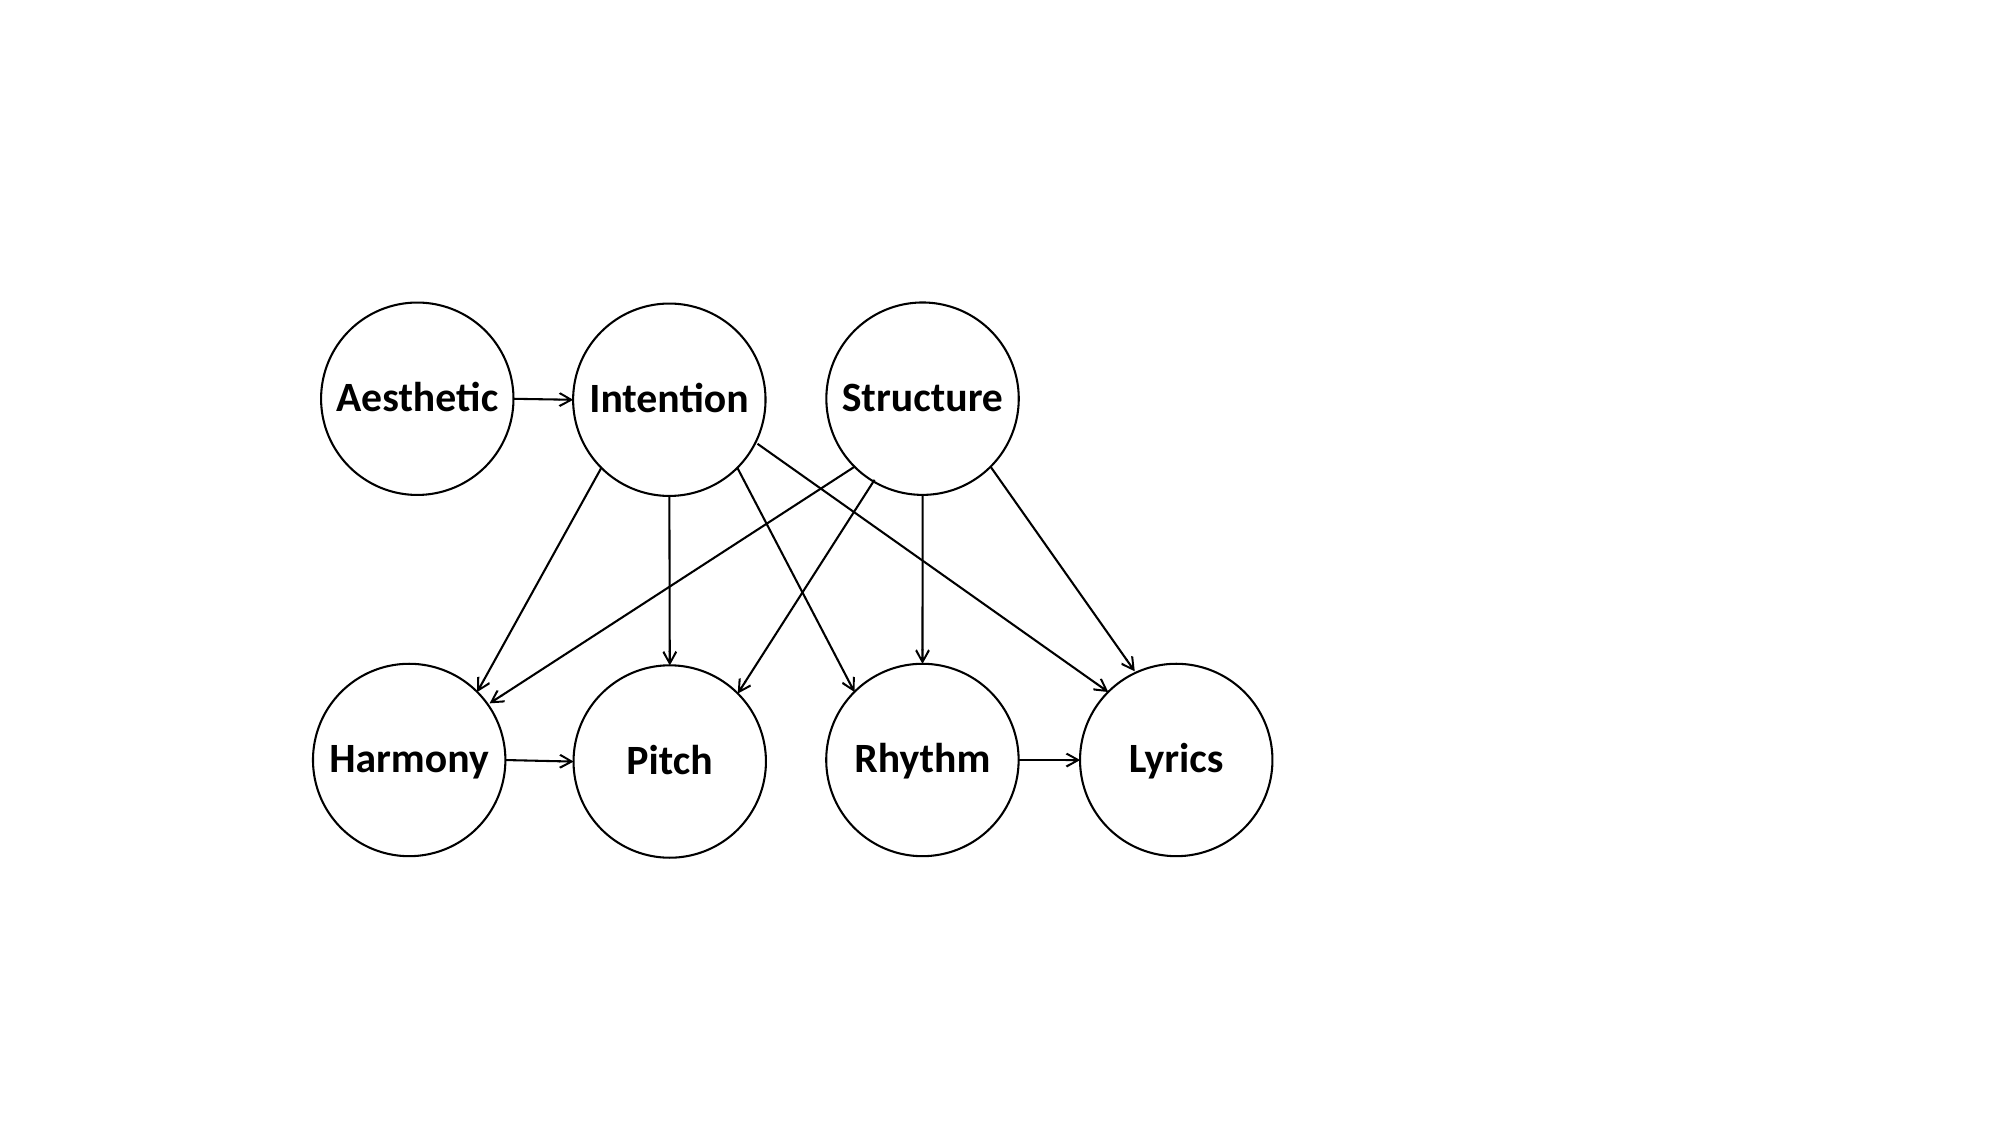

#
Structure
Aesthetic
Intention
Harmony
Rhythm
Lyrics
Pitch